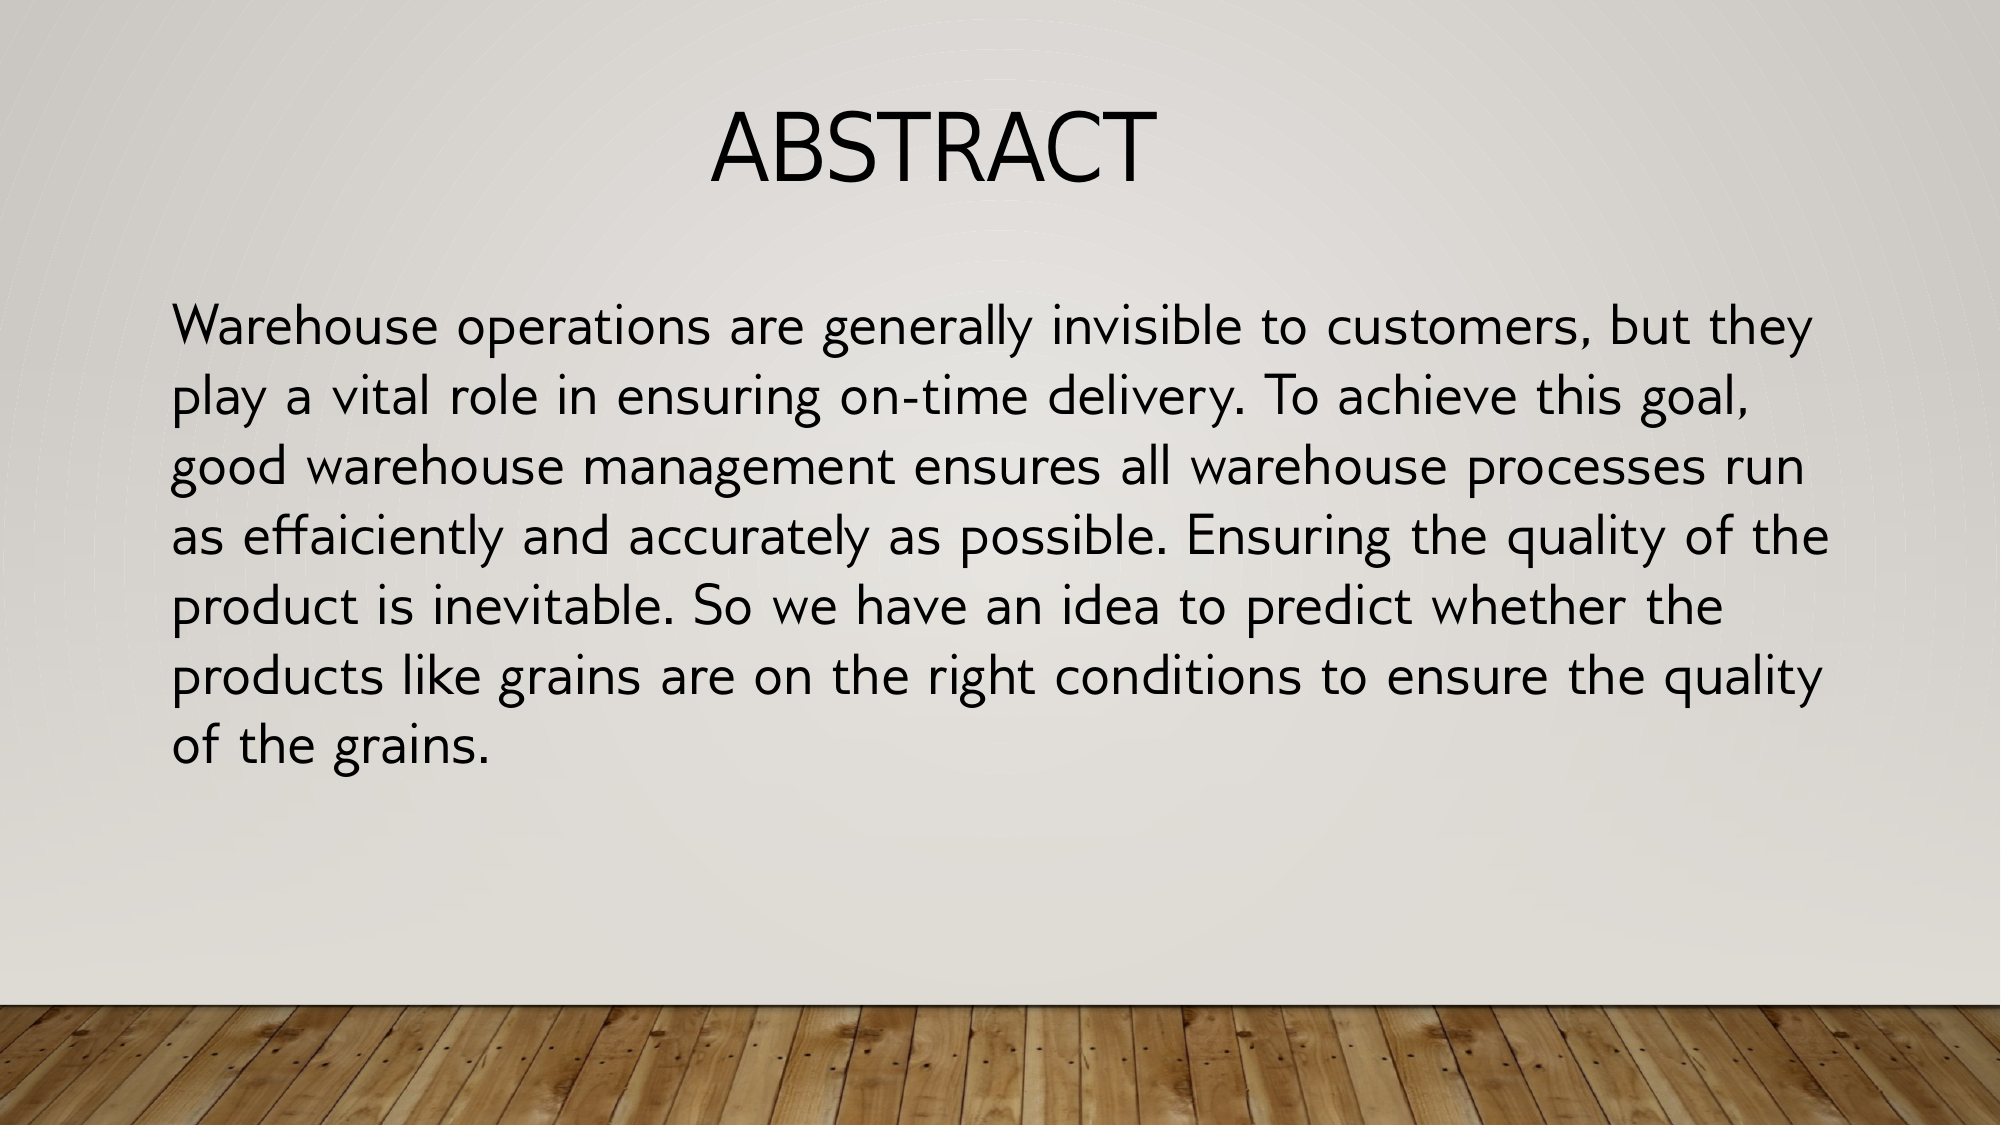

ABSTRACT
Warehouse operations are generally invisible to customers, but they play a vital role in ensuring on-time delivery. To achieve this goal, good warehouse management ensures all warehouse processes run as effaiciently and accurately as possible. Ensuring the quality of the product is inevitable. So we have an idea to predict whether the products like grains are on the right conditions to ensure the quality of the grains.